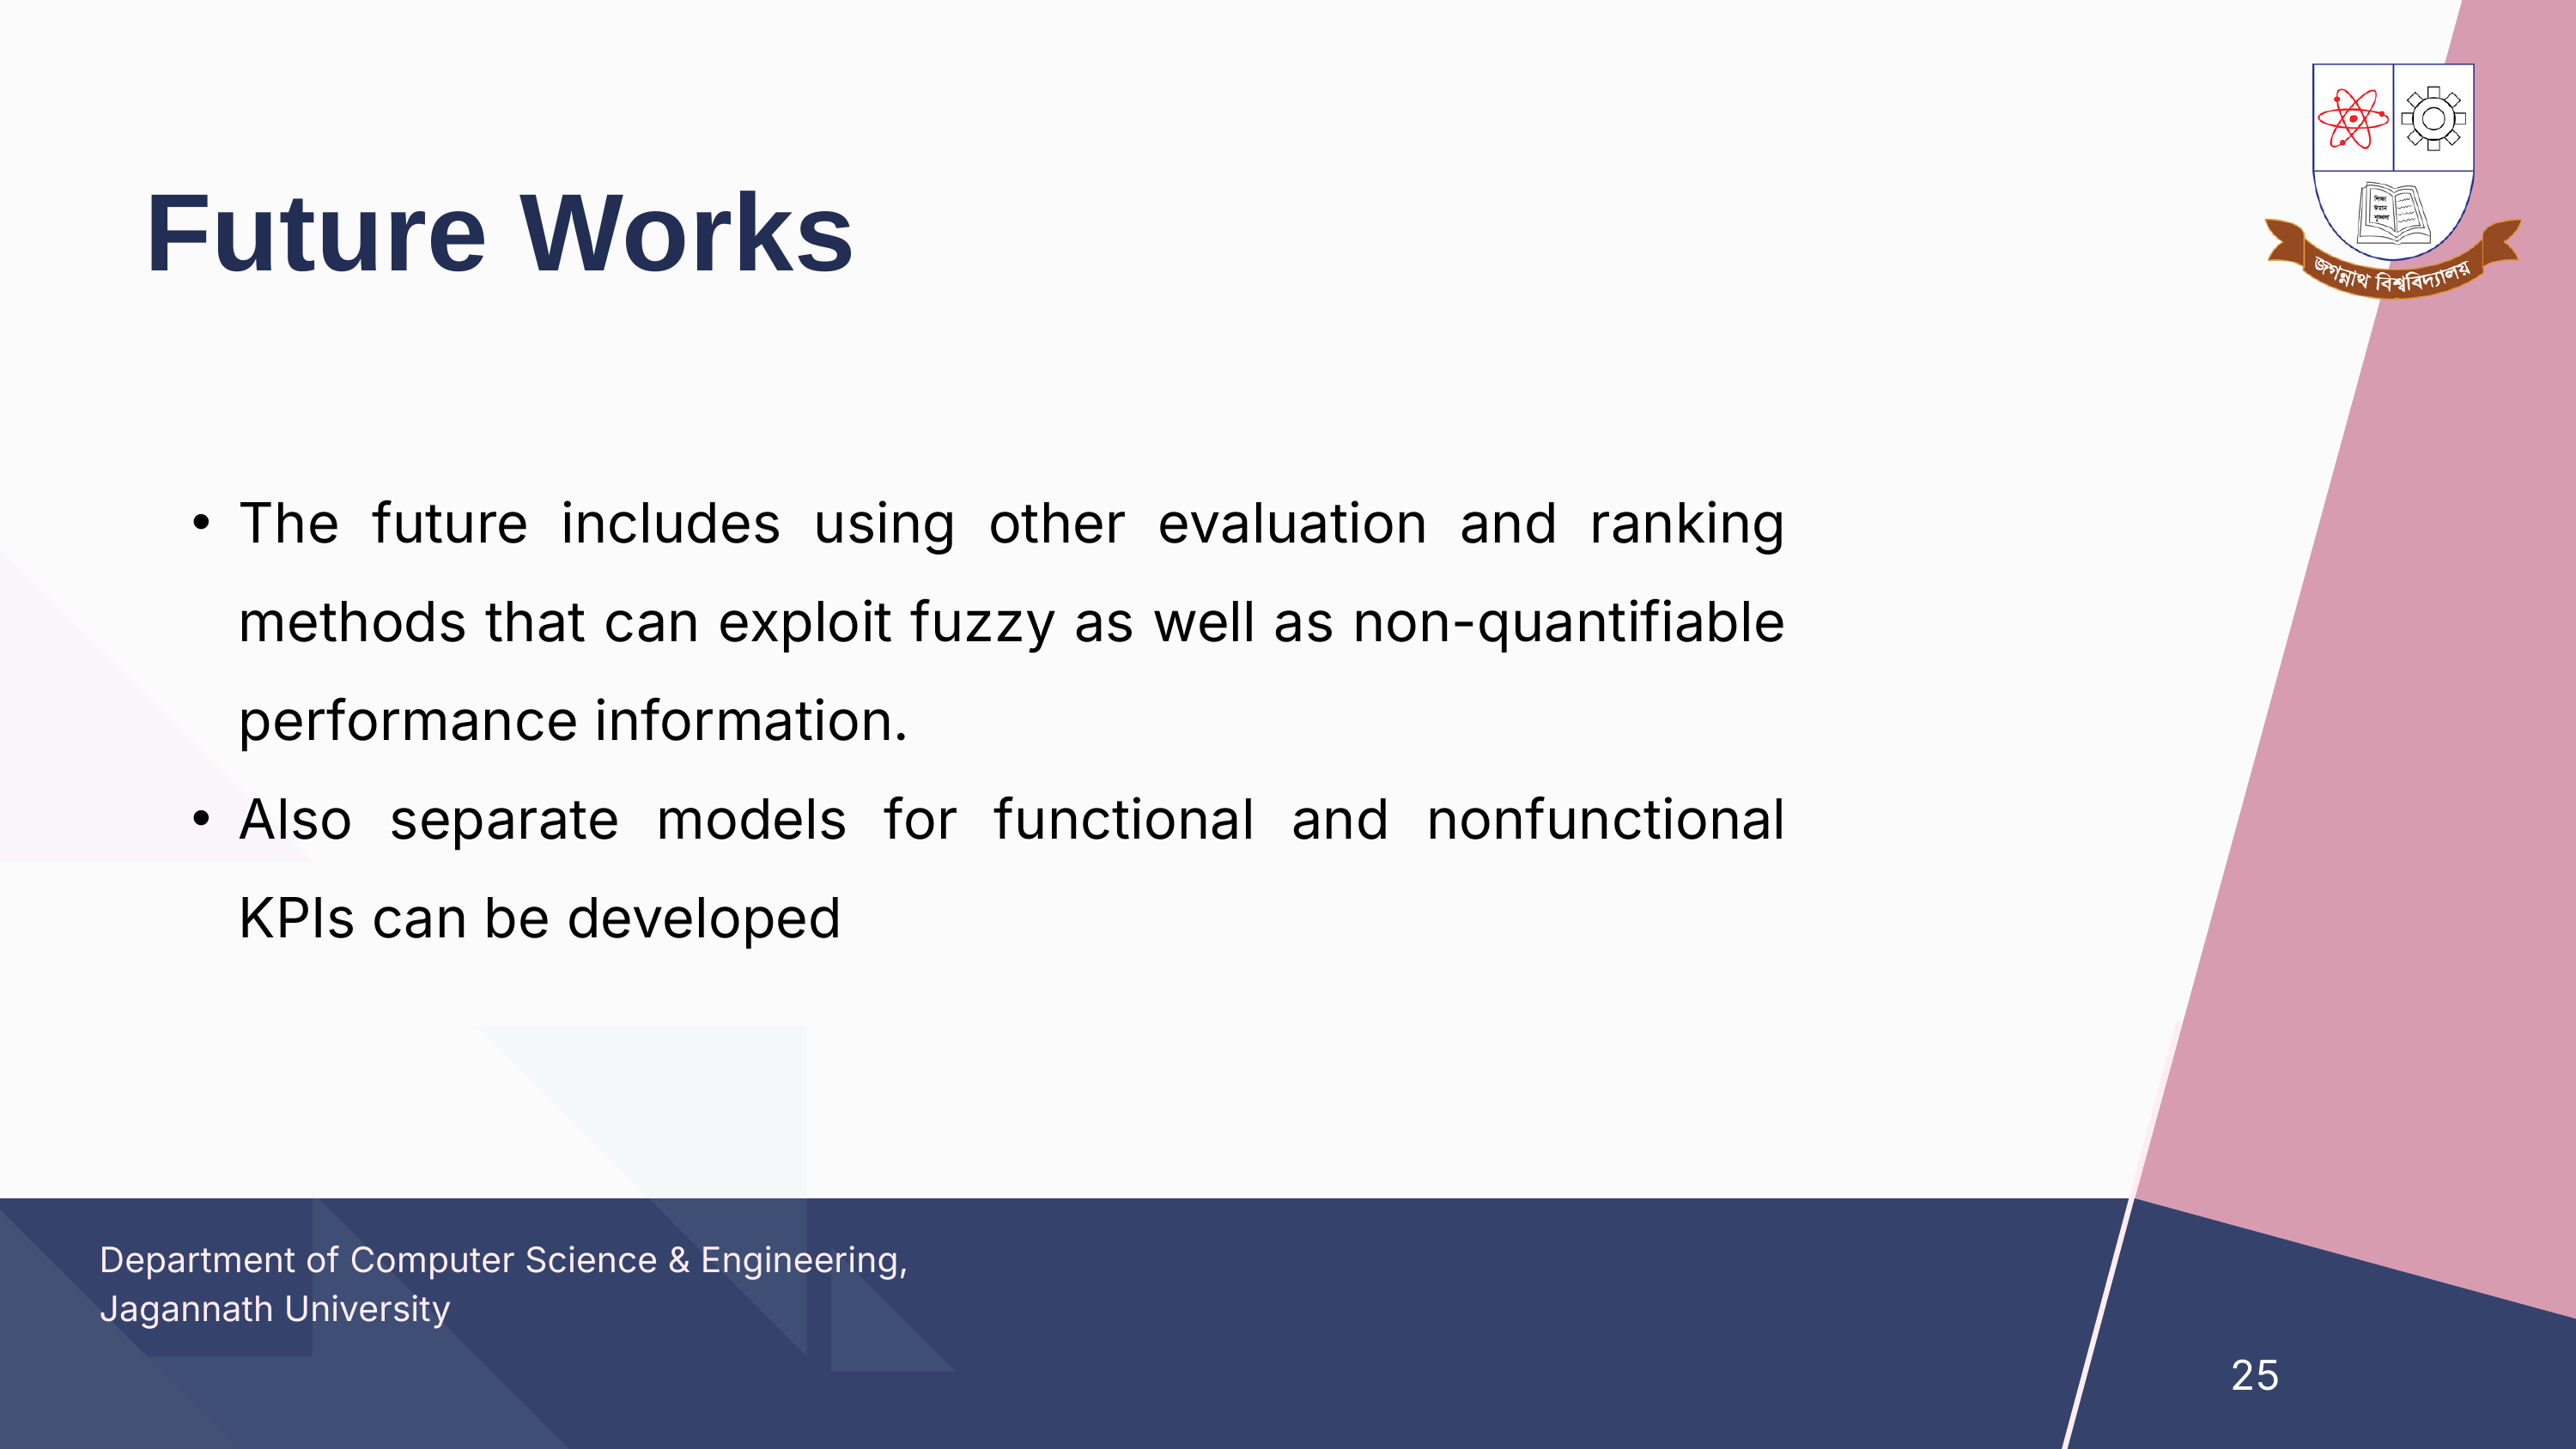

Future Works

The future includes using other evaluation and ranking methods that can exploit fuzzy as well as non-quantifiable performance information.
Also separate models for functional and nonfunctional KPIs can be developed

Department of Computer Science & Engineering, Jagannath University

25